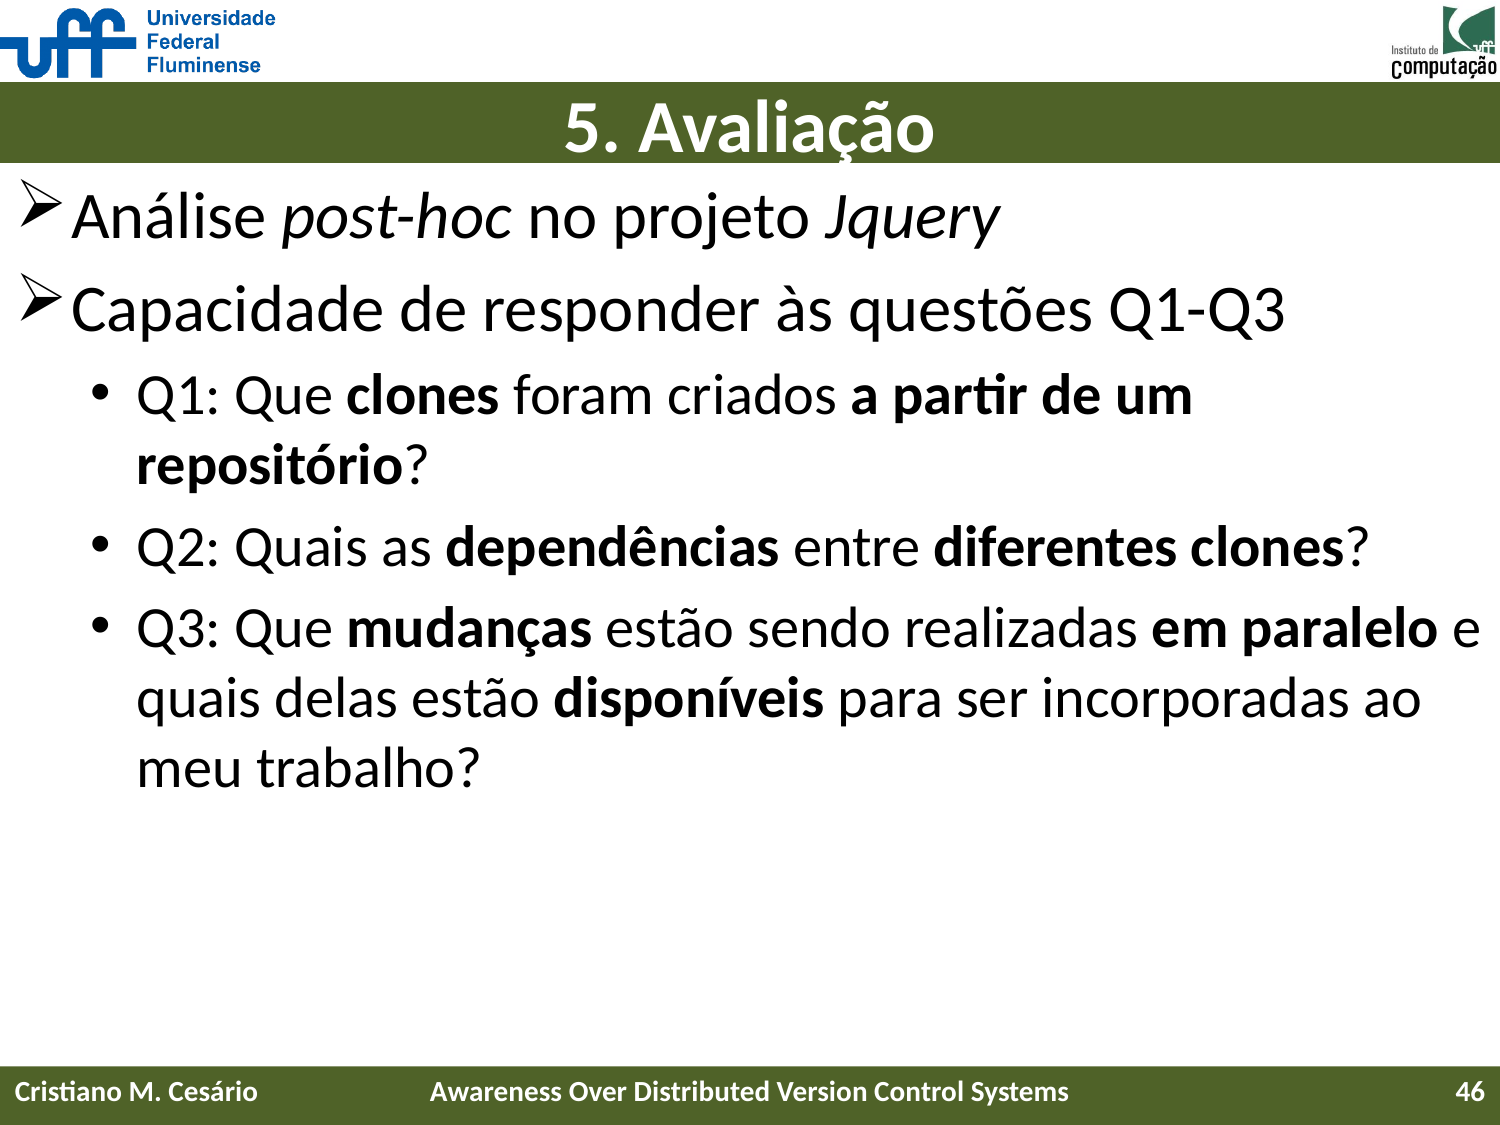

# 5. Avaliação
Análise post-hoc no projeto Jquery
Capacidade de responder às questões Q1-Q3
Q1: Que clones foram criados a partir de um repositório?
Q2: Quais as dependências entre diferentes clones?
Q3: Que mudanças estão sendo realizadas em paralelo e quais delas estão disponíveis para ser incorporadas ao meu trabalho?

Cristiano M. Cesário
Awareness Over Distributed Version Control Systems
46